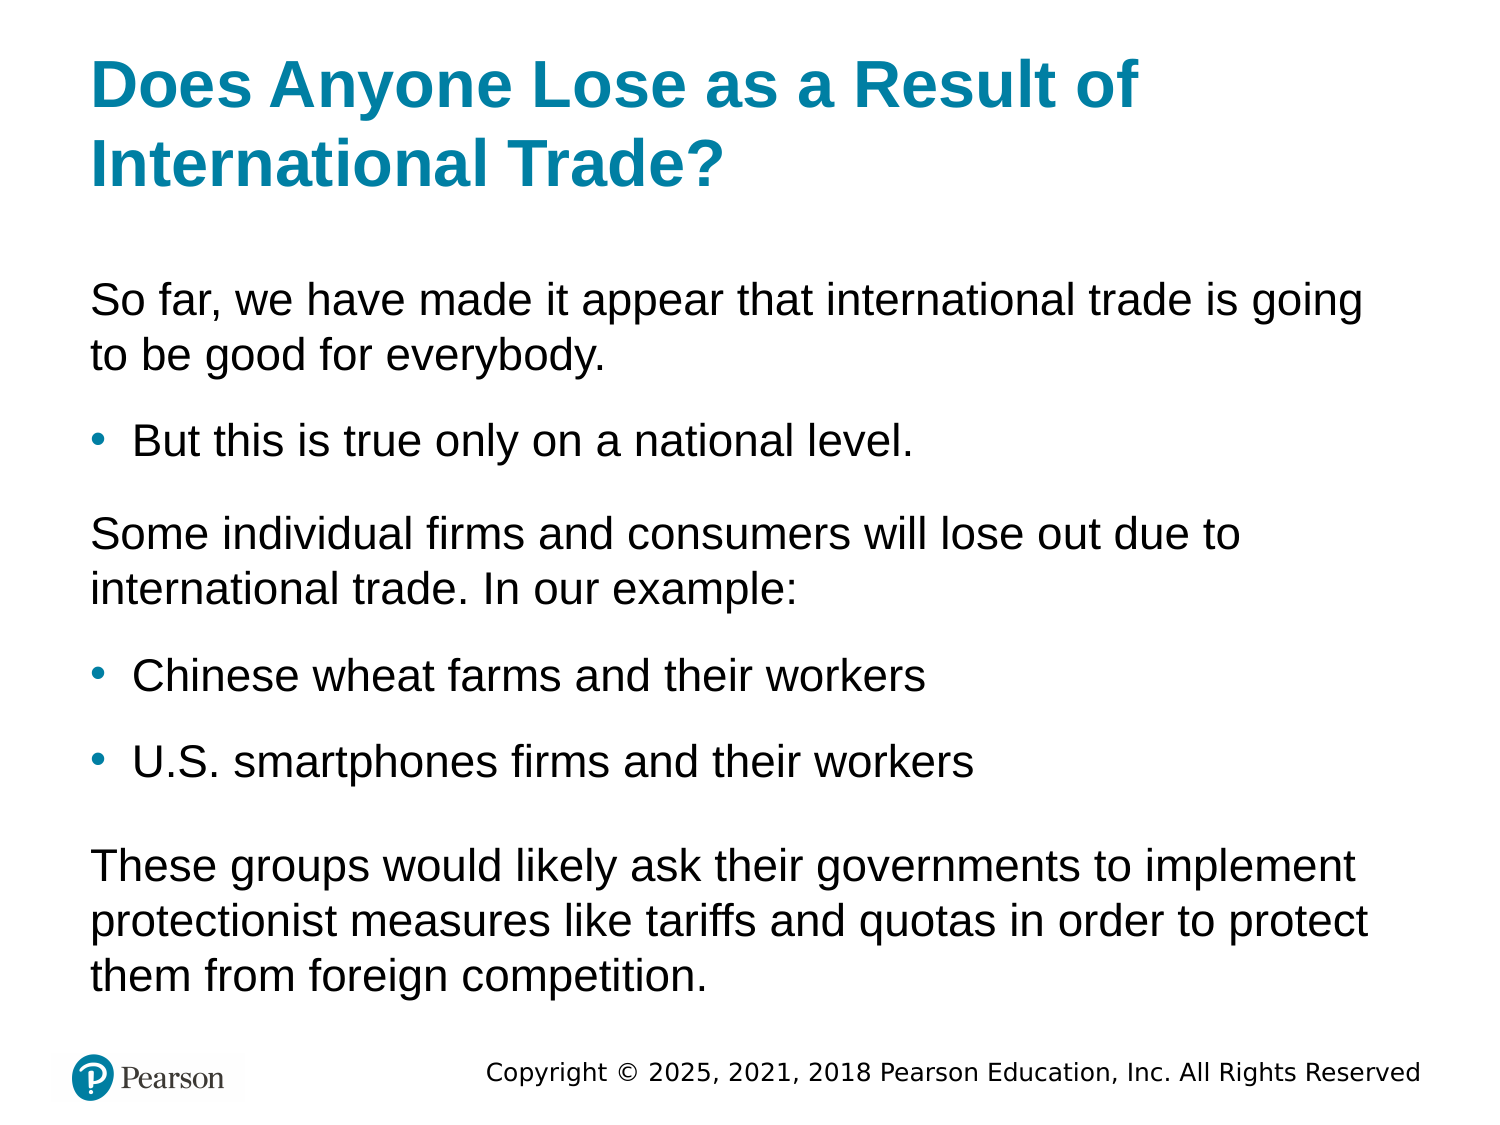

# Does Anyone Lose as a Result of International Trade?
So far, we have made it appear that international trade is going to be good for everybody.
But this is true only on a national level.
Some individual firms and consumers will lose out due to international trade. In our example:
Chinese wheat farms and their workers
U.S. smartphones firms and their workers
These groups would likely ask their governments to implement protectionist measures like tariffs and quotas in order to protect them from foreign competition.